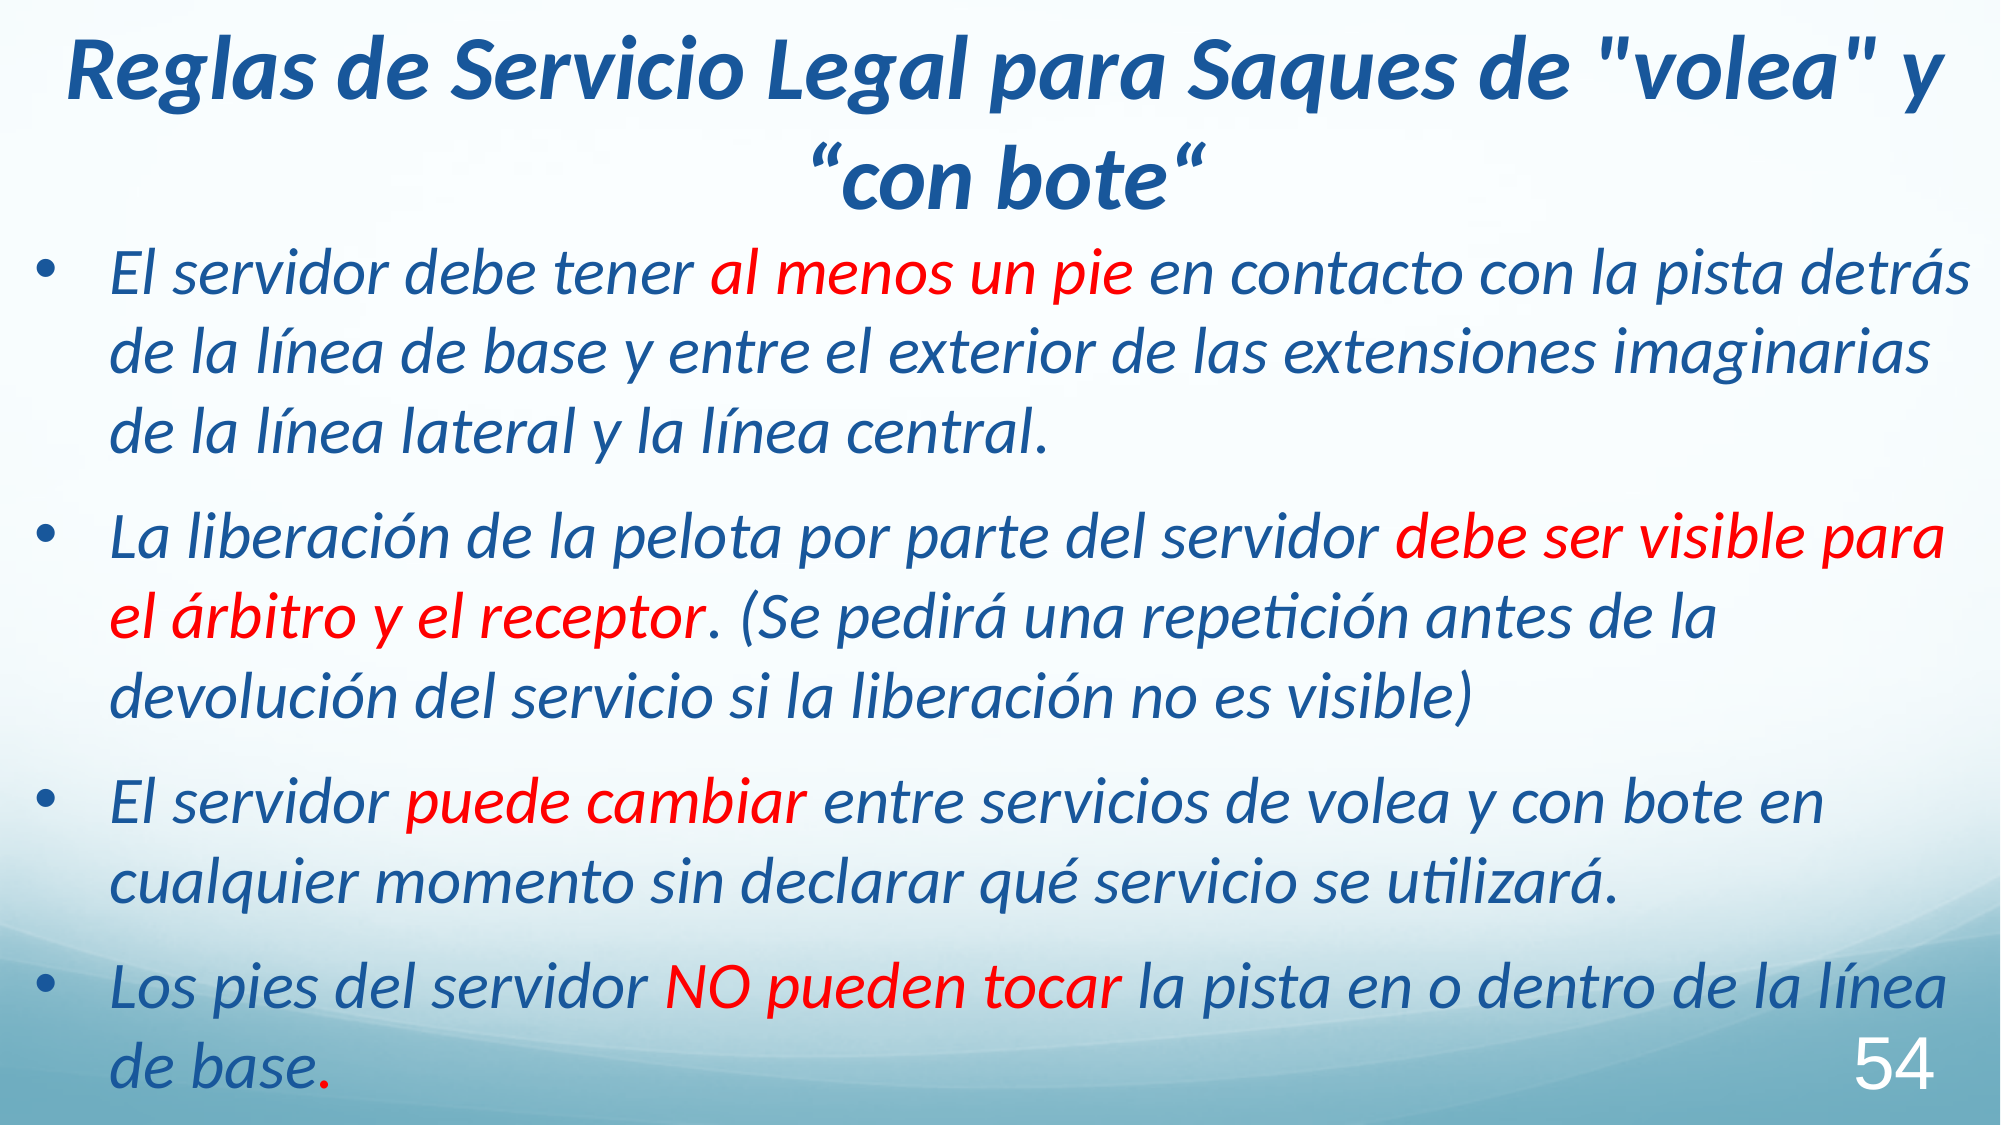

Reglas de Servicio Legal para Saques de "volea" y “con bote“
El servidor debe tener al menos un pie en contacto con la pista detrás de la línea de base y entre el exterior de las extensiones imaginarias de la línea lateral y la línea central.

La liberación de la pelota por parte del servidor debe ser visible para el árbitro y el receptor. (Se pedirá una repetición antes de la devolución del servicio si la liberación no es visible)

El servidor puede cambiar entre servicios de volea y con bote en cualquier momento sin declarar qué servicio se utilizará.

Los pies del servidor NO pueden tocar la pista en o dentro de la línea de base.

54